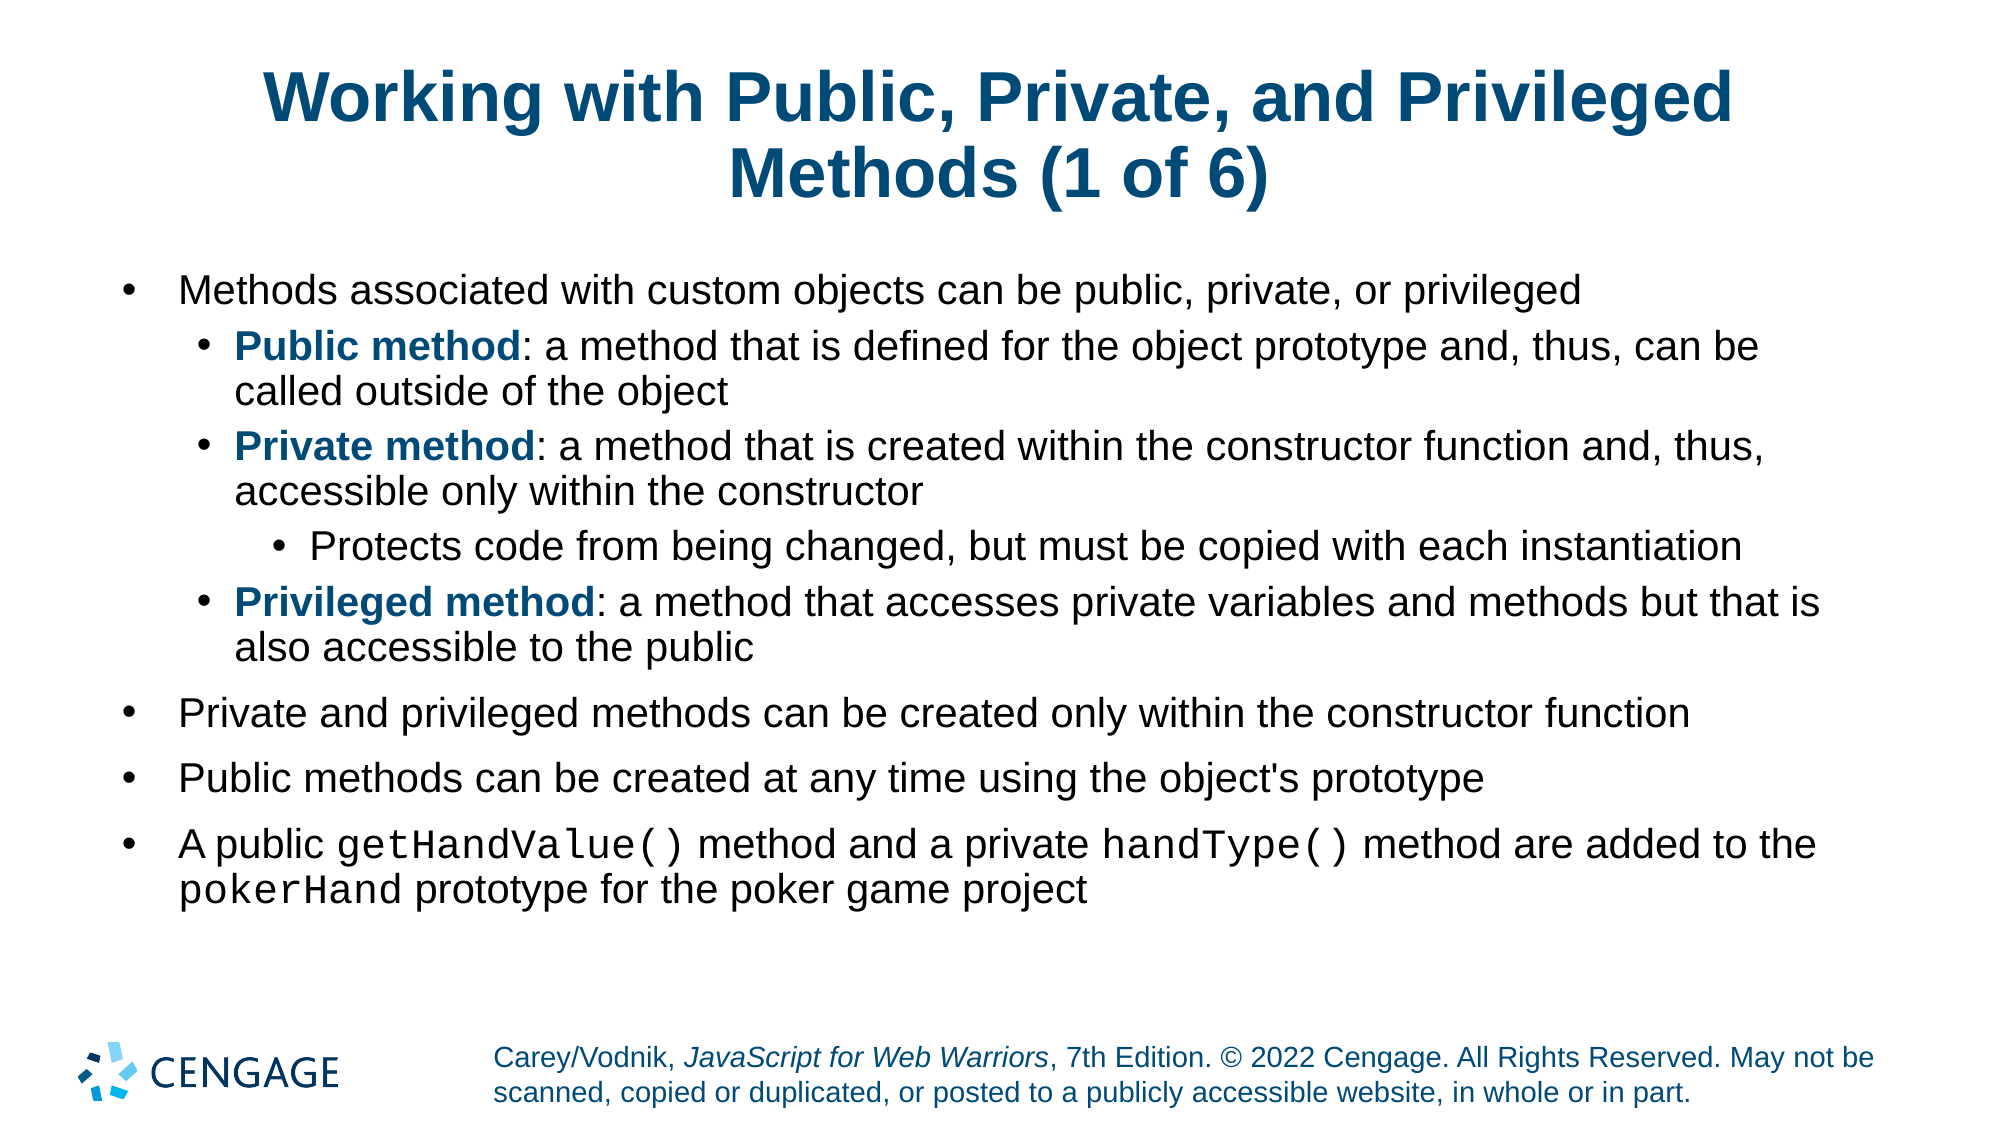

# Working with Public, Private, and Privileged Methods (1 of 6)
Methods associated with custom objects can be public, private, or privileged
Public method: a method that is defined for the object prototype and, thus, can be called outside of the object
Private method: a method that is created within the constructor function and, thus, accessible only within the constructor
Protects code from being changed, but must be copied with each instantiation
Privileged method: a method that accesses private variables and methods but that is also accessible to the public
Private and privileged methods can be created only within the constructor function
Public methods can be created at any time using the object's prototype
A public getHandValue() method and a private handType() method are added to the pokerHand prototype for the poker game project